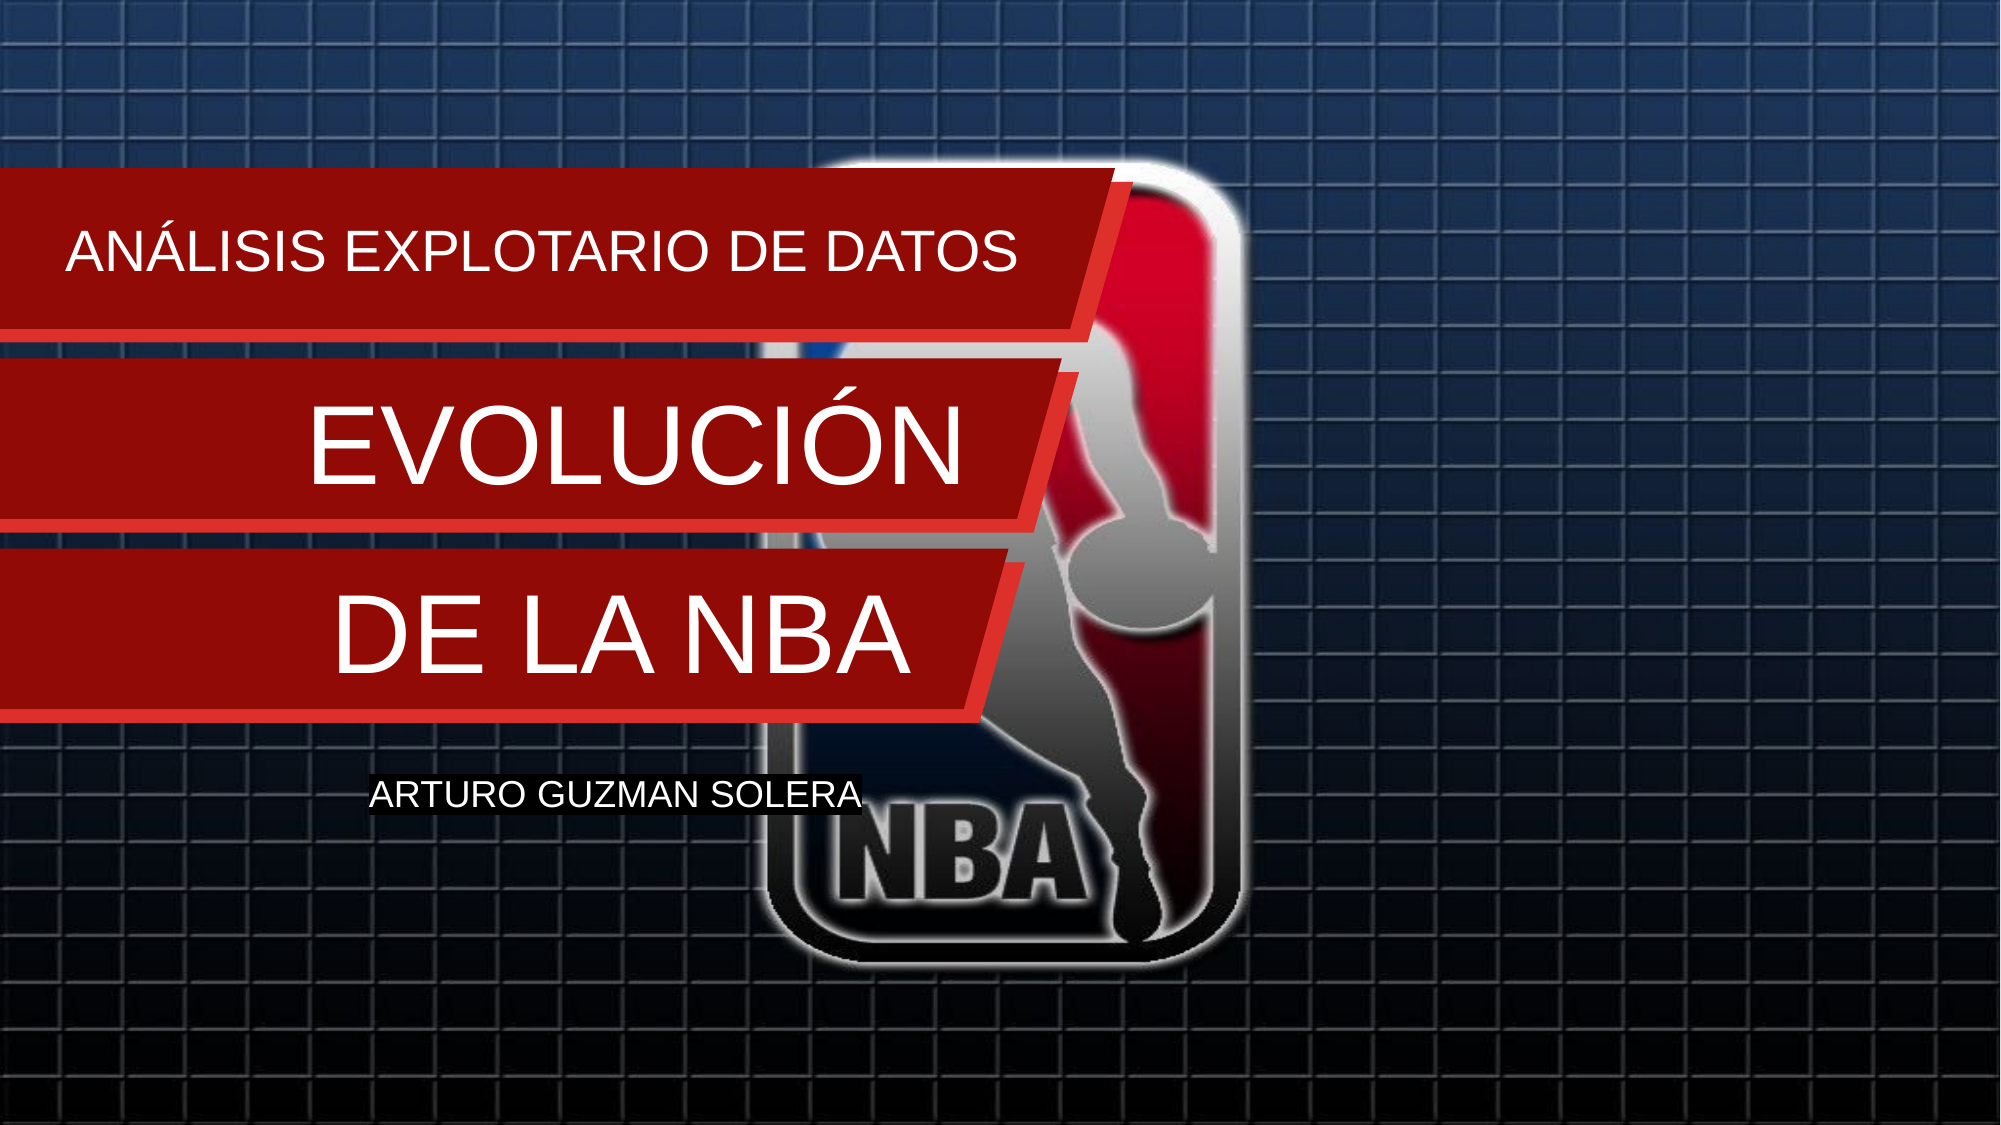

ANÁLISIS EXPLOTARIO DE DATOS
 EVOLUCIÓN
DE LA NBA
ARTURO GUZMAN SOLERA